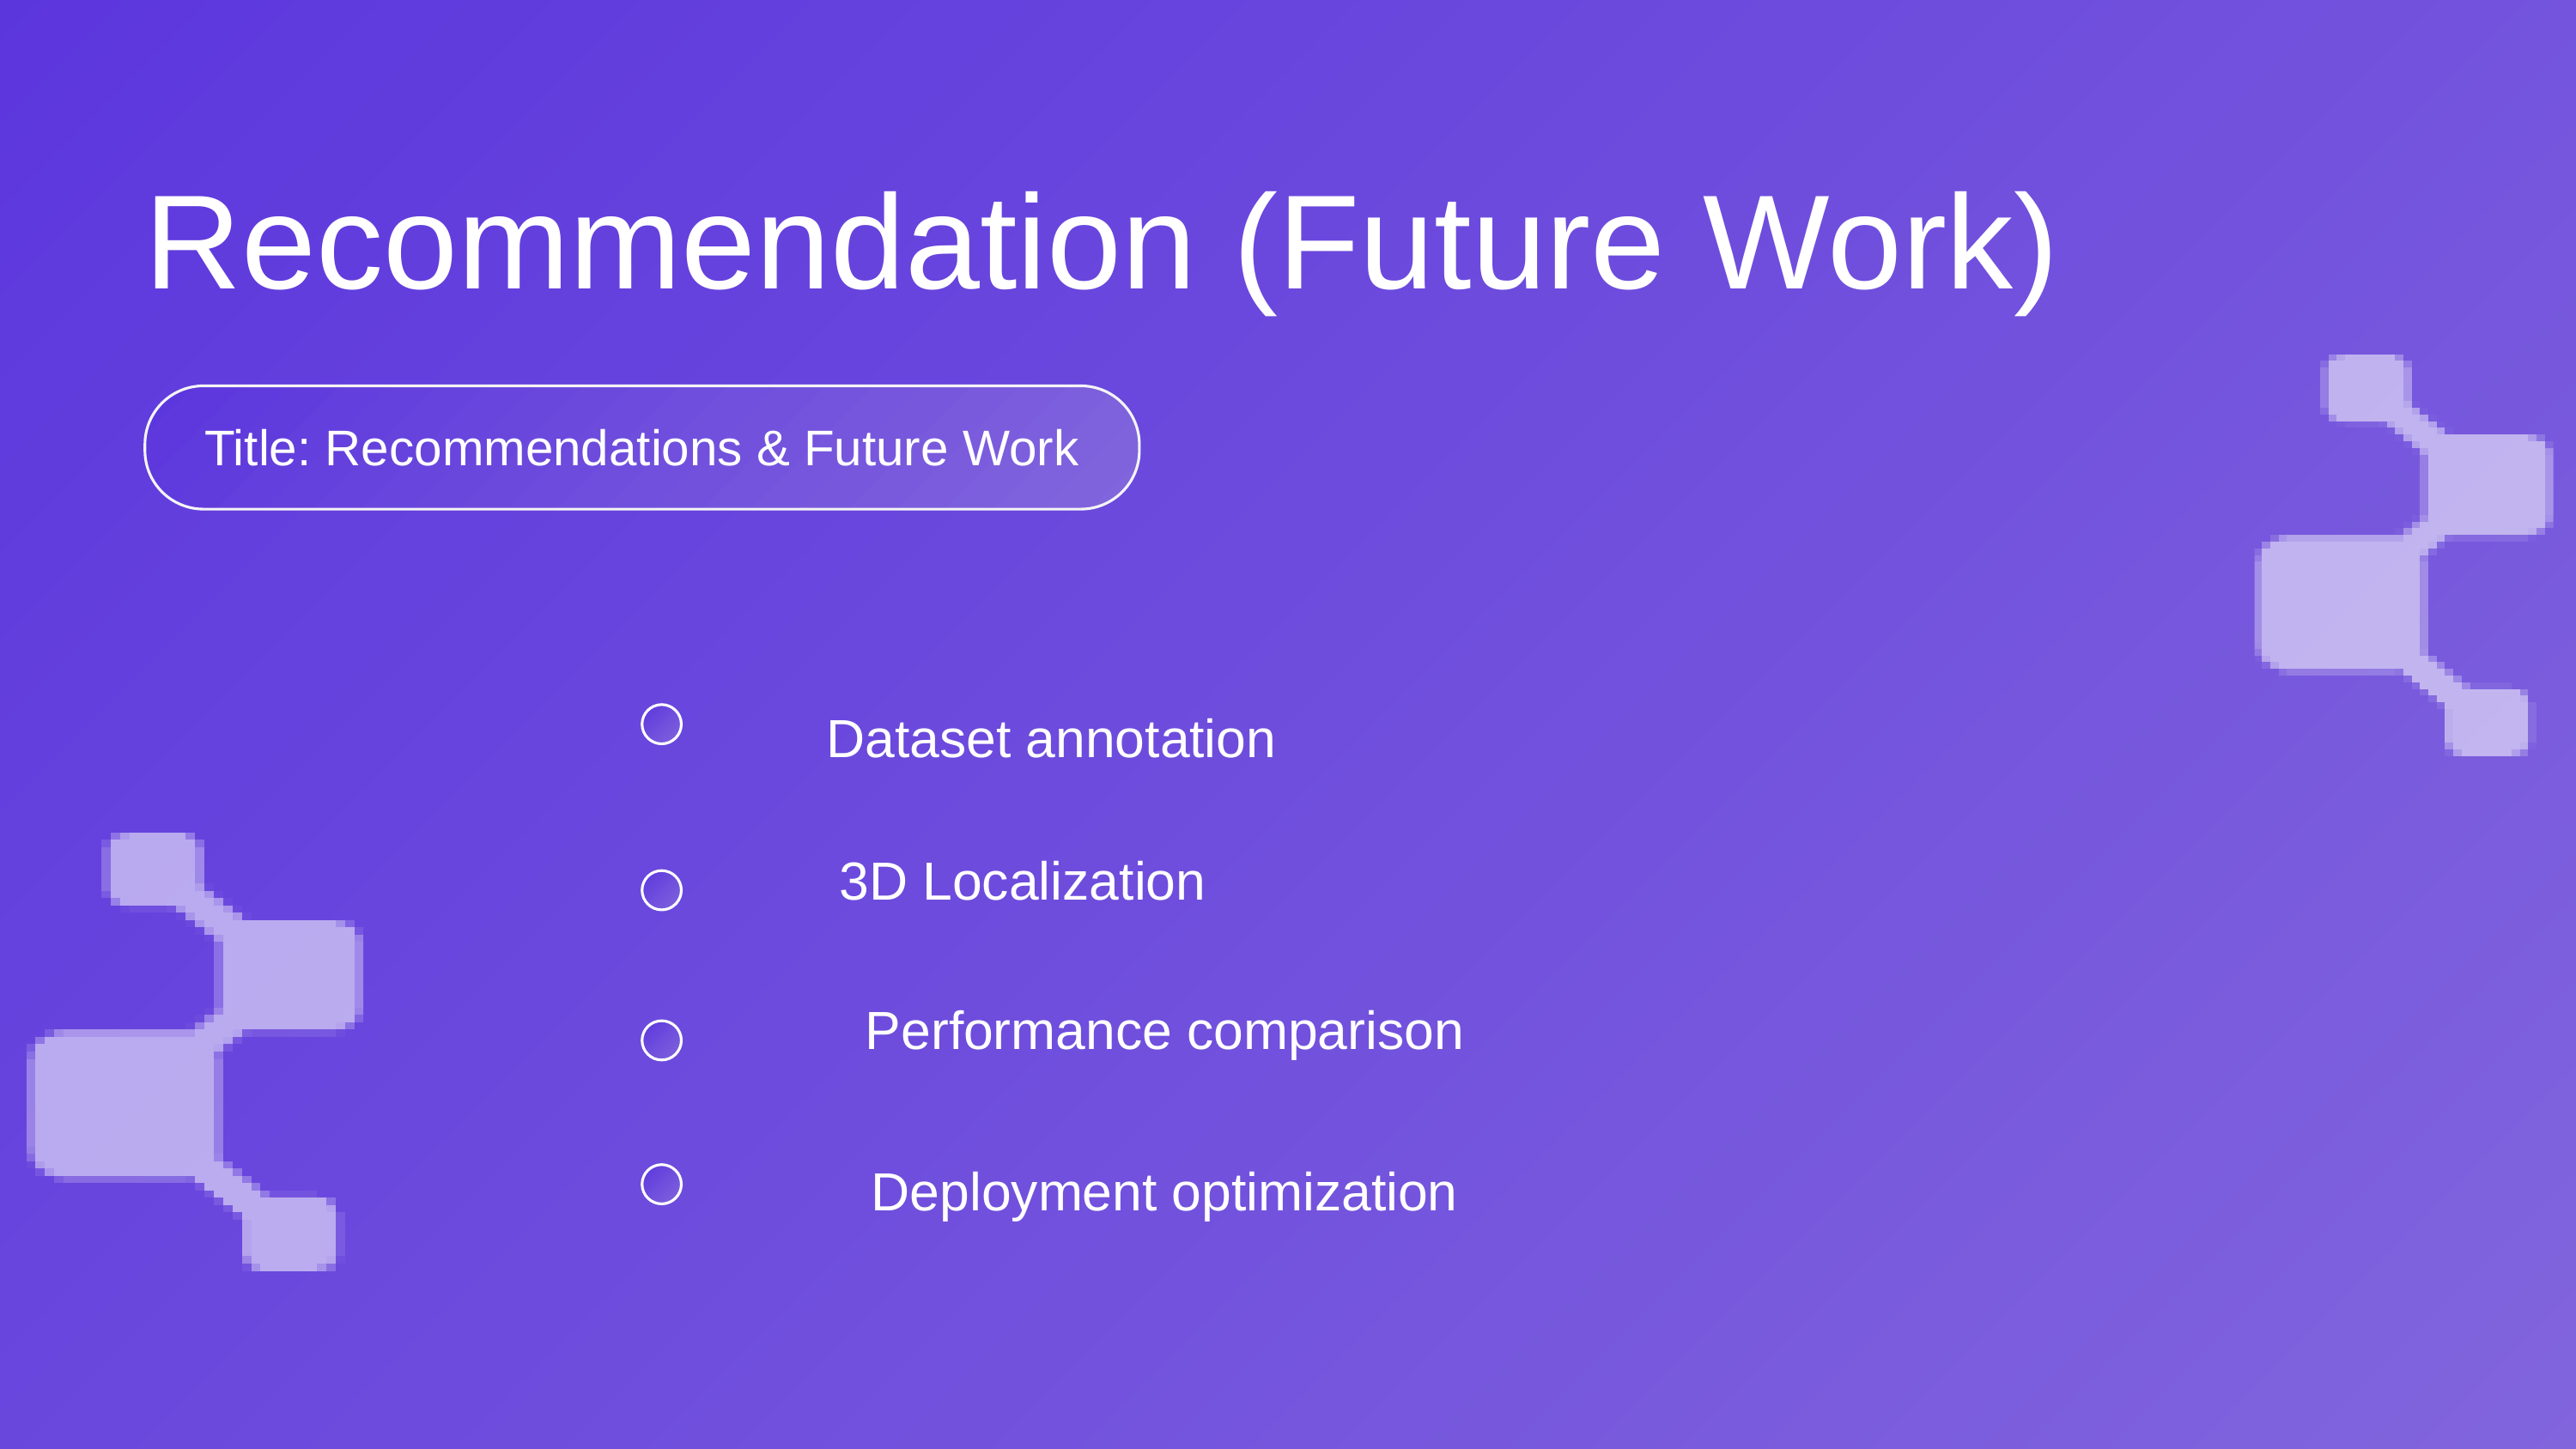

Recommendation (Future Work)

Title: Recommendations & Future Work
Dataset annotation

3D Localization

Performance comparison

Deployment optimization